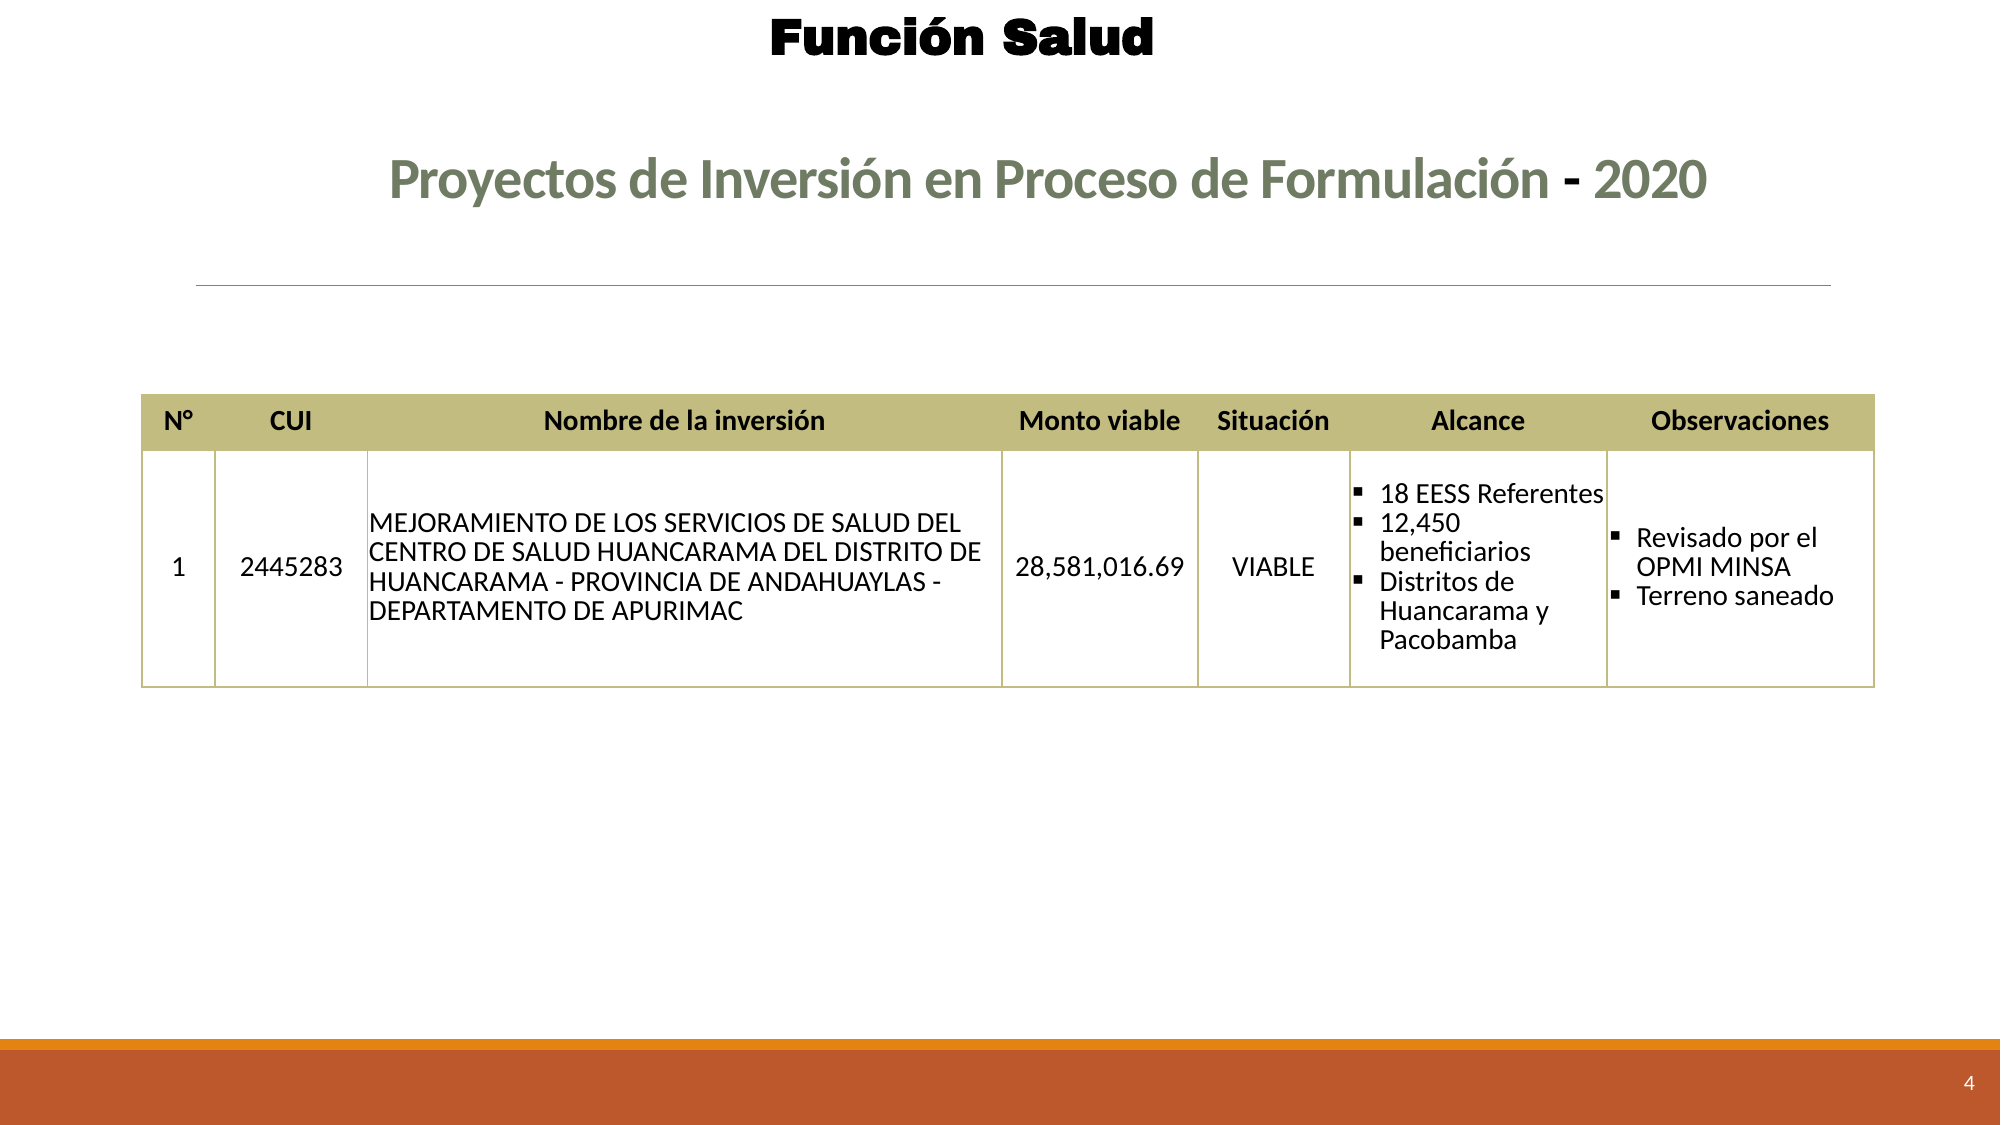

Función Salud

# Proyectos de Inversión en Proceso de Formulación - 2020
| N° | CUI | Nombre de la inversión | Monto viable | Situación | Alcance | Observaciones |
| --- | --- | --- | --- | --- | --- | --- |
| 1 | 2445283 | MEJORAMIENTO DE LOS SERVICIOS DE SALUD DEL CENTRO DE SALUD HUANCARAMA DEL DISTRITO DE HUANCARAMA - PROVINCIA DE ANDAHUAYLAS - DEPARTAMENTO DE APURIMAC | 28,581,016.69 | VIABLE | 18 EESS Referentes 12,450 beneficiarios Distritos de Huancarama y Pacobamba | Revisado por el OPMI MINSA Terreno saneado |
4